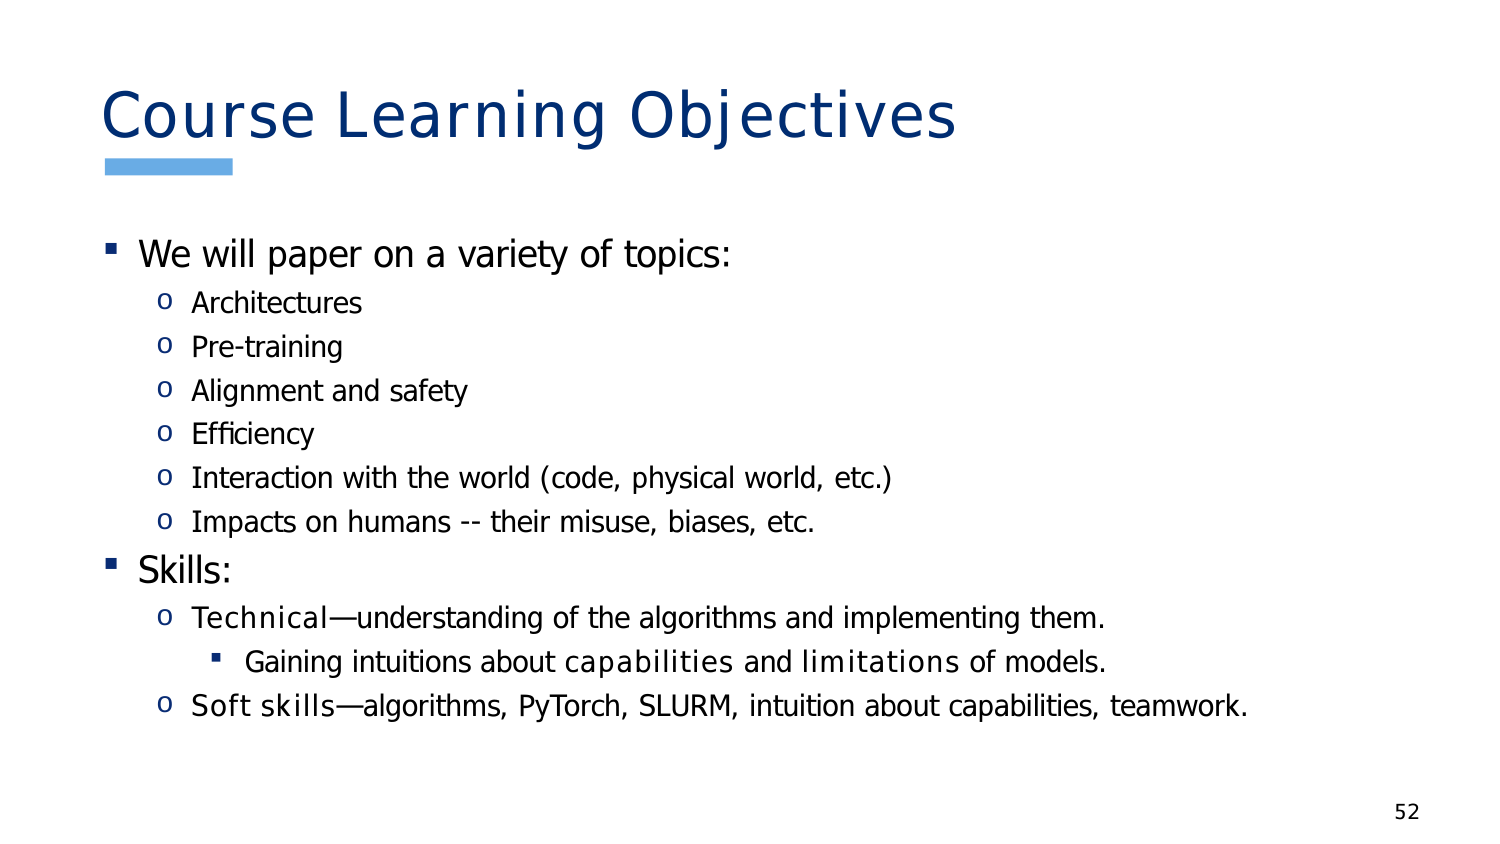

# Course Learning Objectives
We will paper on a variety of topics:
Architectures
Pre-training
Alignment and safety
Efficiency
Interaction with the world (code, physical world, etc.)
Impacts on humans -- their misuse, biases, etc.
Skills:
Technical—understanding of the algorithms and implementing them.
Gaining intuitions about capabilities and limitations of models.
Soft skills—algorithms, PyTorch, SLURM, intuition about capabilities, teamwork.